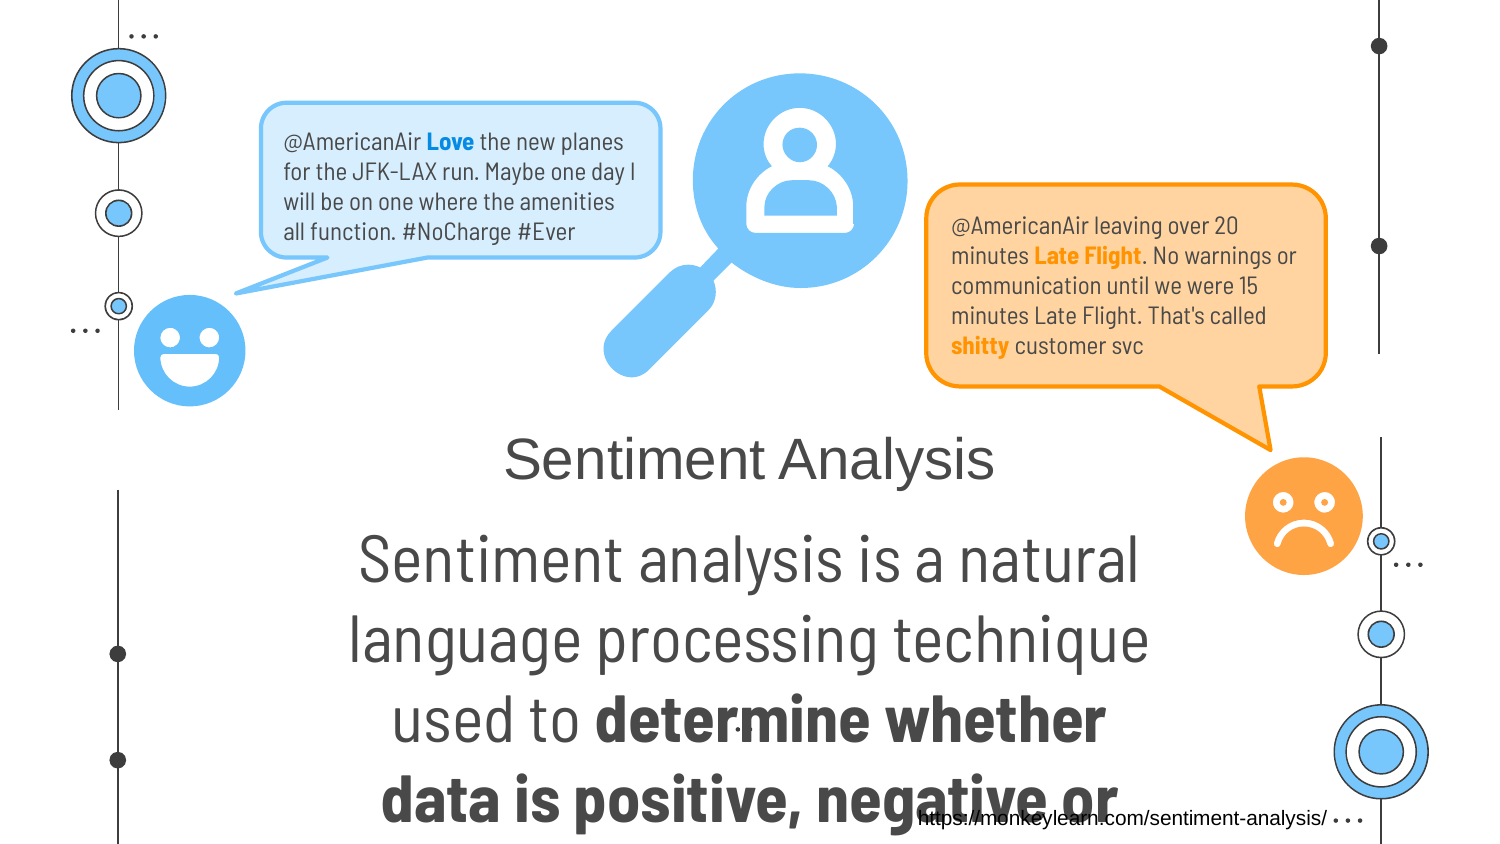

@AmericanAir Love the new planes for the JFK-LAX run. Maybe one day I will be on one where the amenities all function. #NoCharge #Ever

@AmericanAir leaving over 20 minutes Late Flight. No warnings or communication until we were 15 minutes Late Flight. That's called shitty customer svc

# Sentiment Analysis
Sentiment analysis is a natural language processing technique used to determine whether data is positive, negative or neutral to help businesses monitor brand and product sentiment in customer feedback, and understand customer needs.

https://monkeylearn.com/sentiment-analysis/